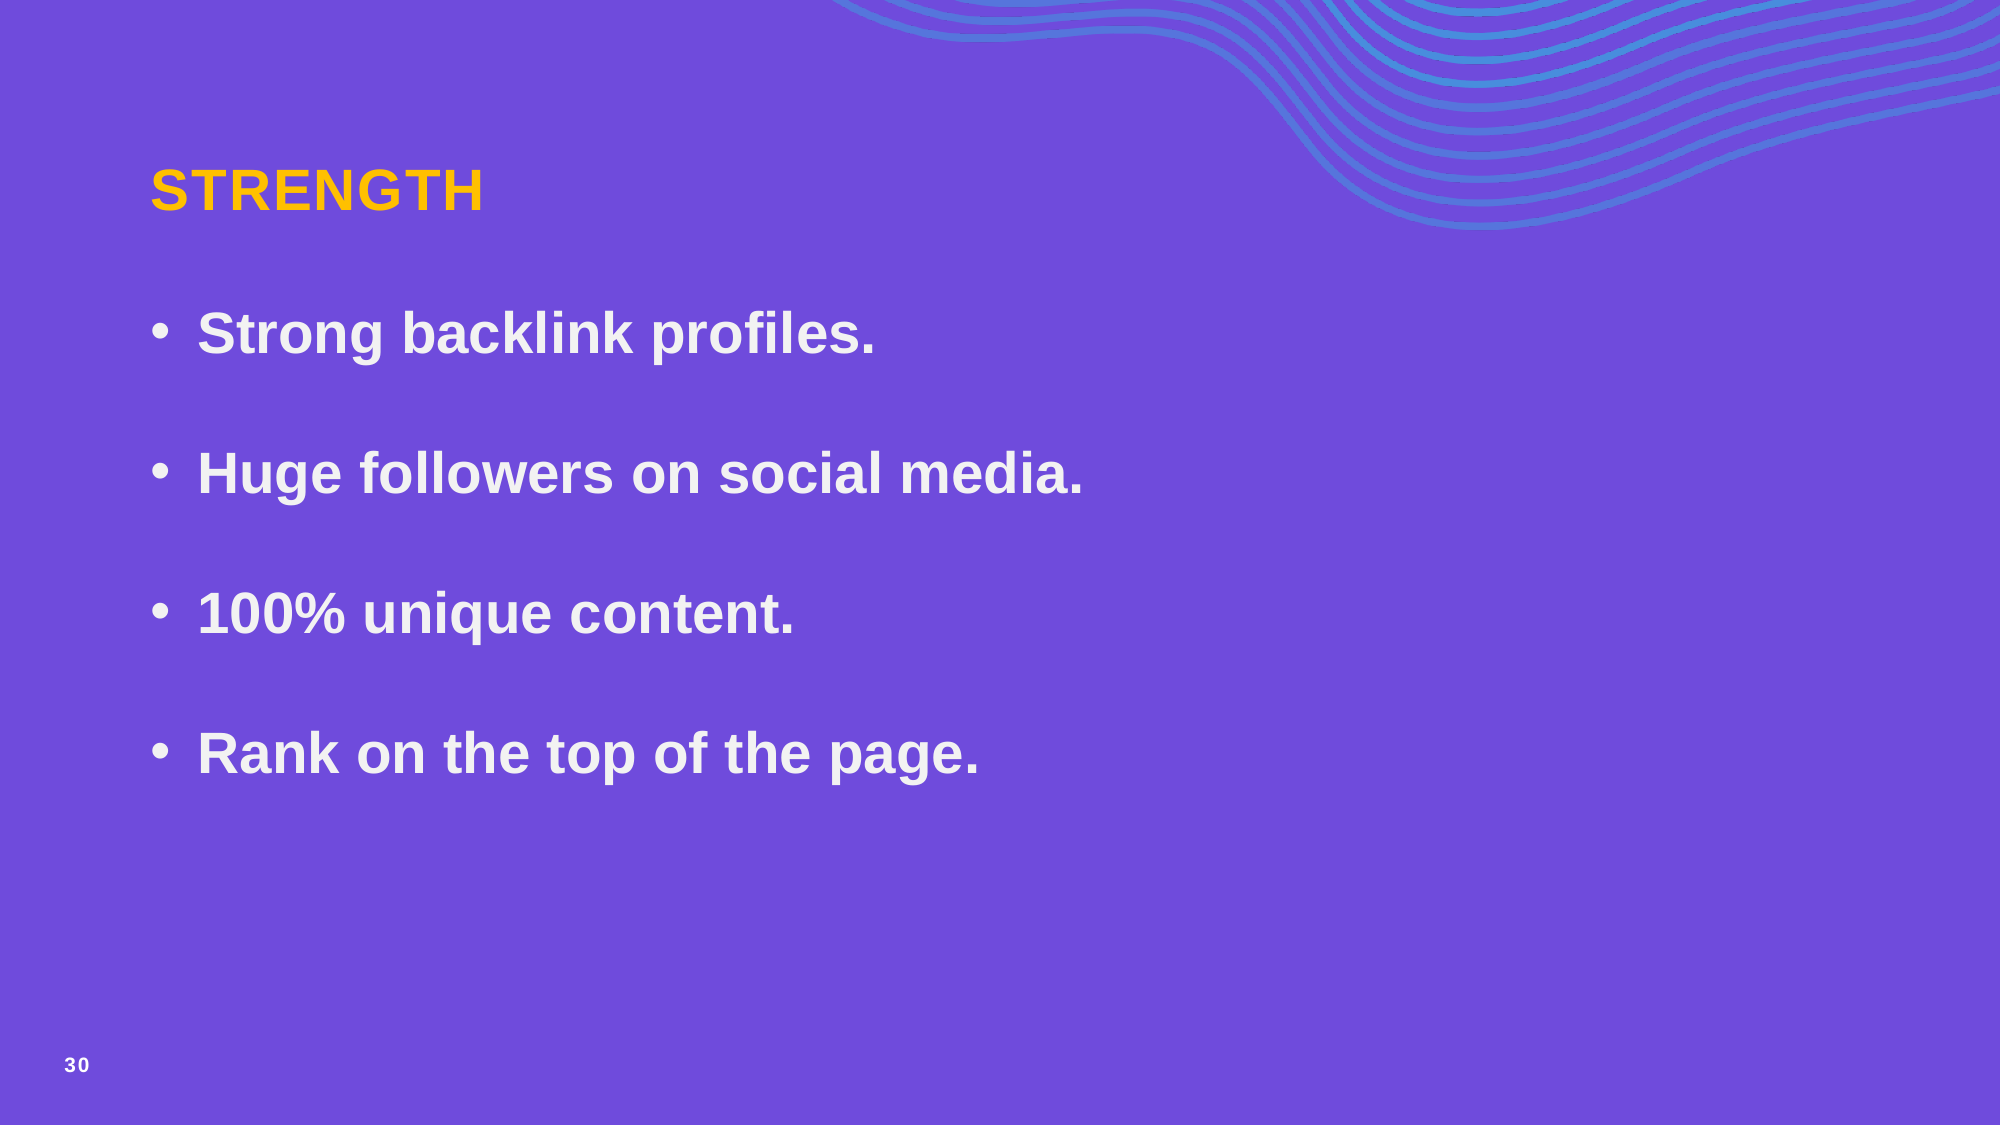

# strength
Strong backlink profiles.

Huge followers on social media.

100% unique content.

Rank on the top of the page.
30